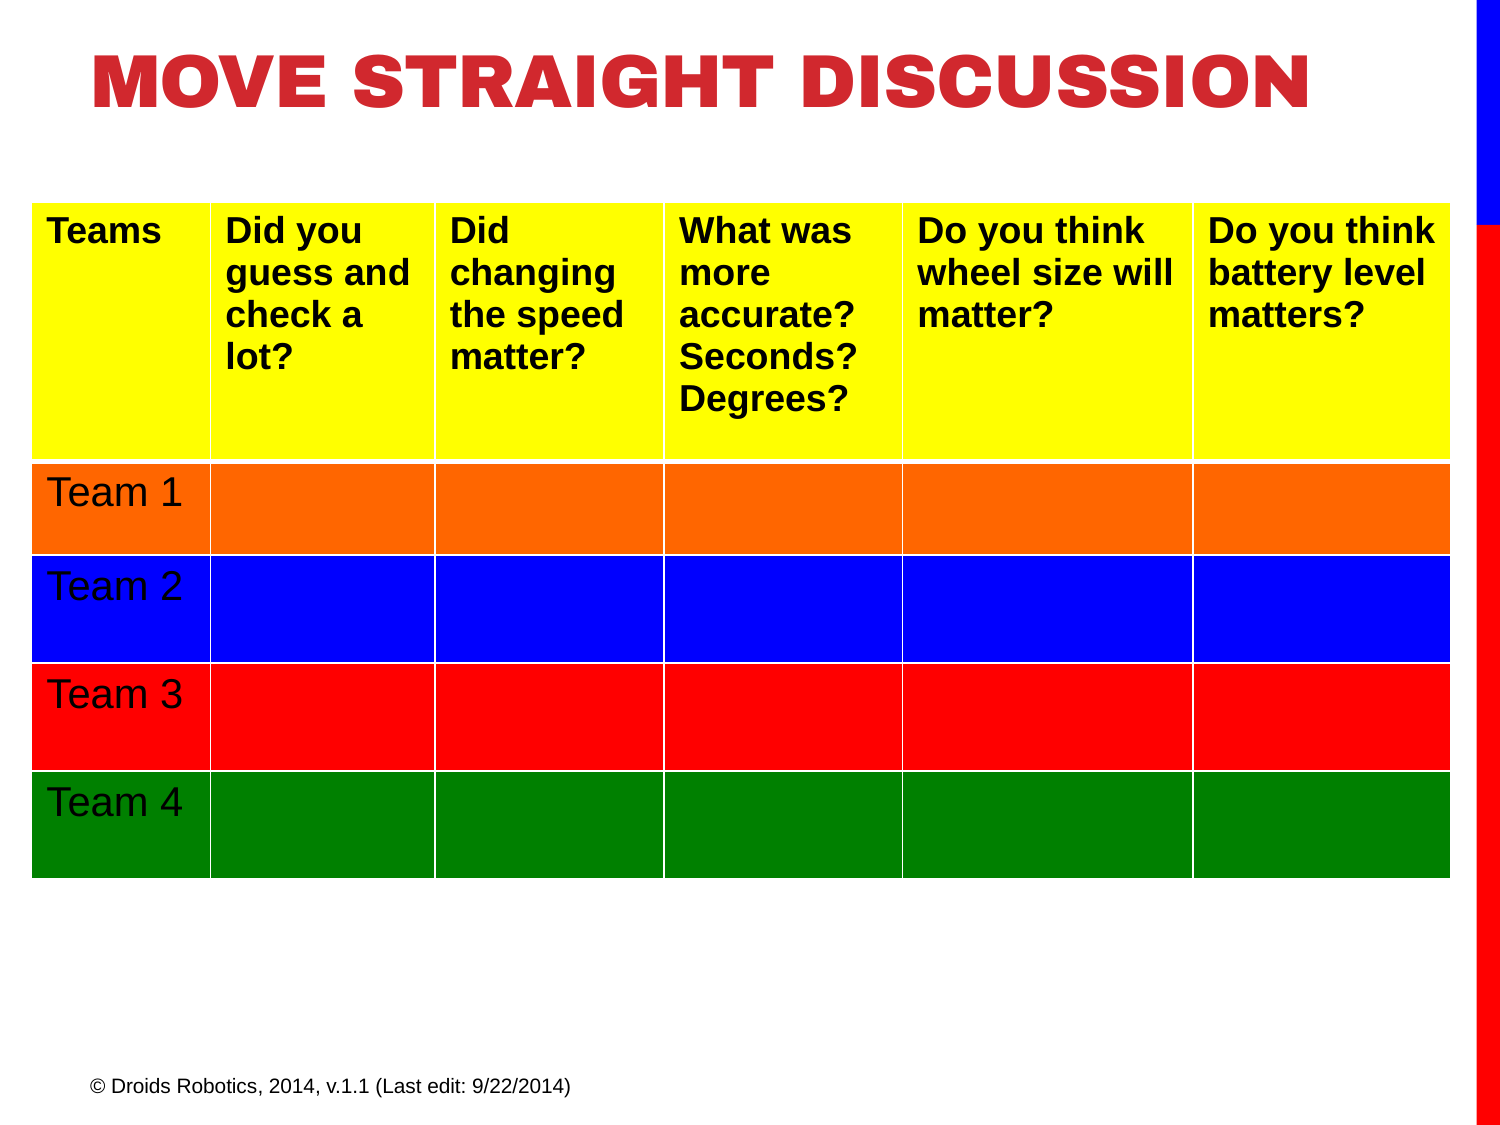

# MOVE STRAIGHT discussion
| Teams | Did you guess and check a lot? | Did changing the speed matter? | What was more accurate? Seconds? Degrees? | Do you think wheel size will matter? | Do you think battery level matters? |
| --- | --- | --- | --- | --- | --- |
| Team 1 |  |  |  |  |  |
| Team 2 |  |  |  |  |  |
| Team 3 |  |  |  |  |  |
| Team 4 |  |  |  |  |  |
© Droids Robotics, 2014, v.1.1 (Last edit: 9/22/2014)